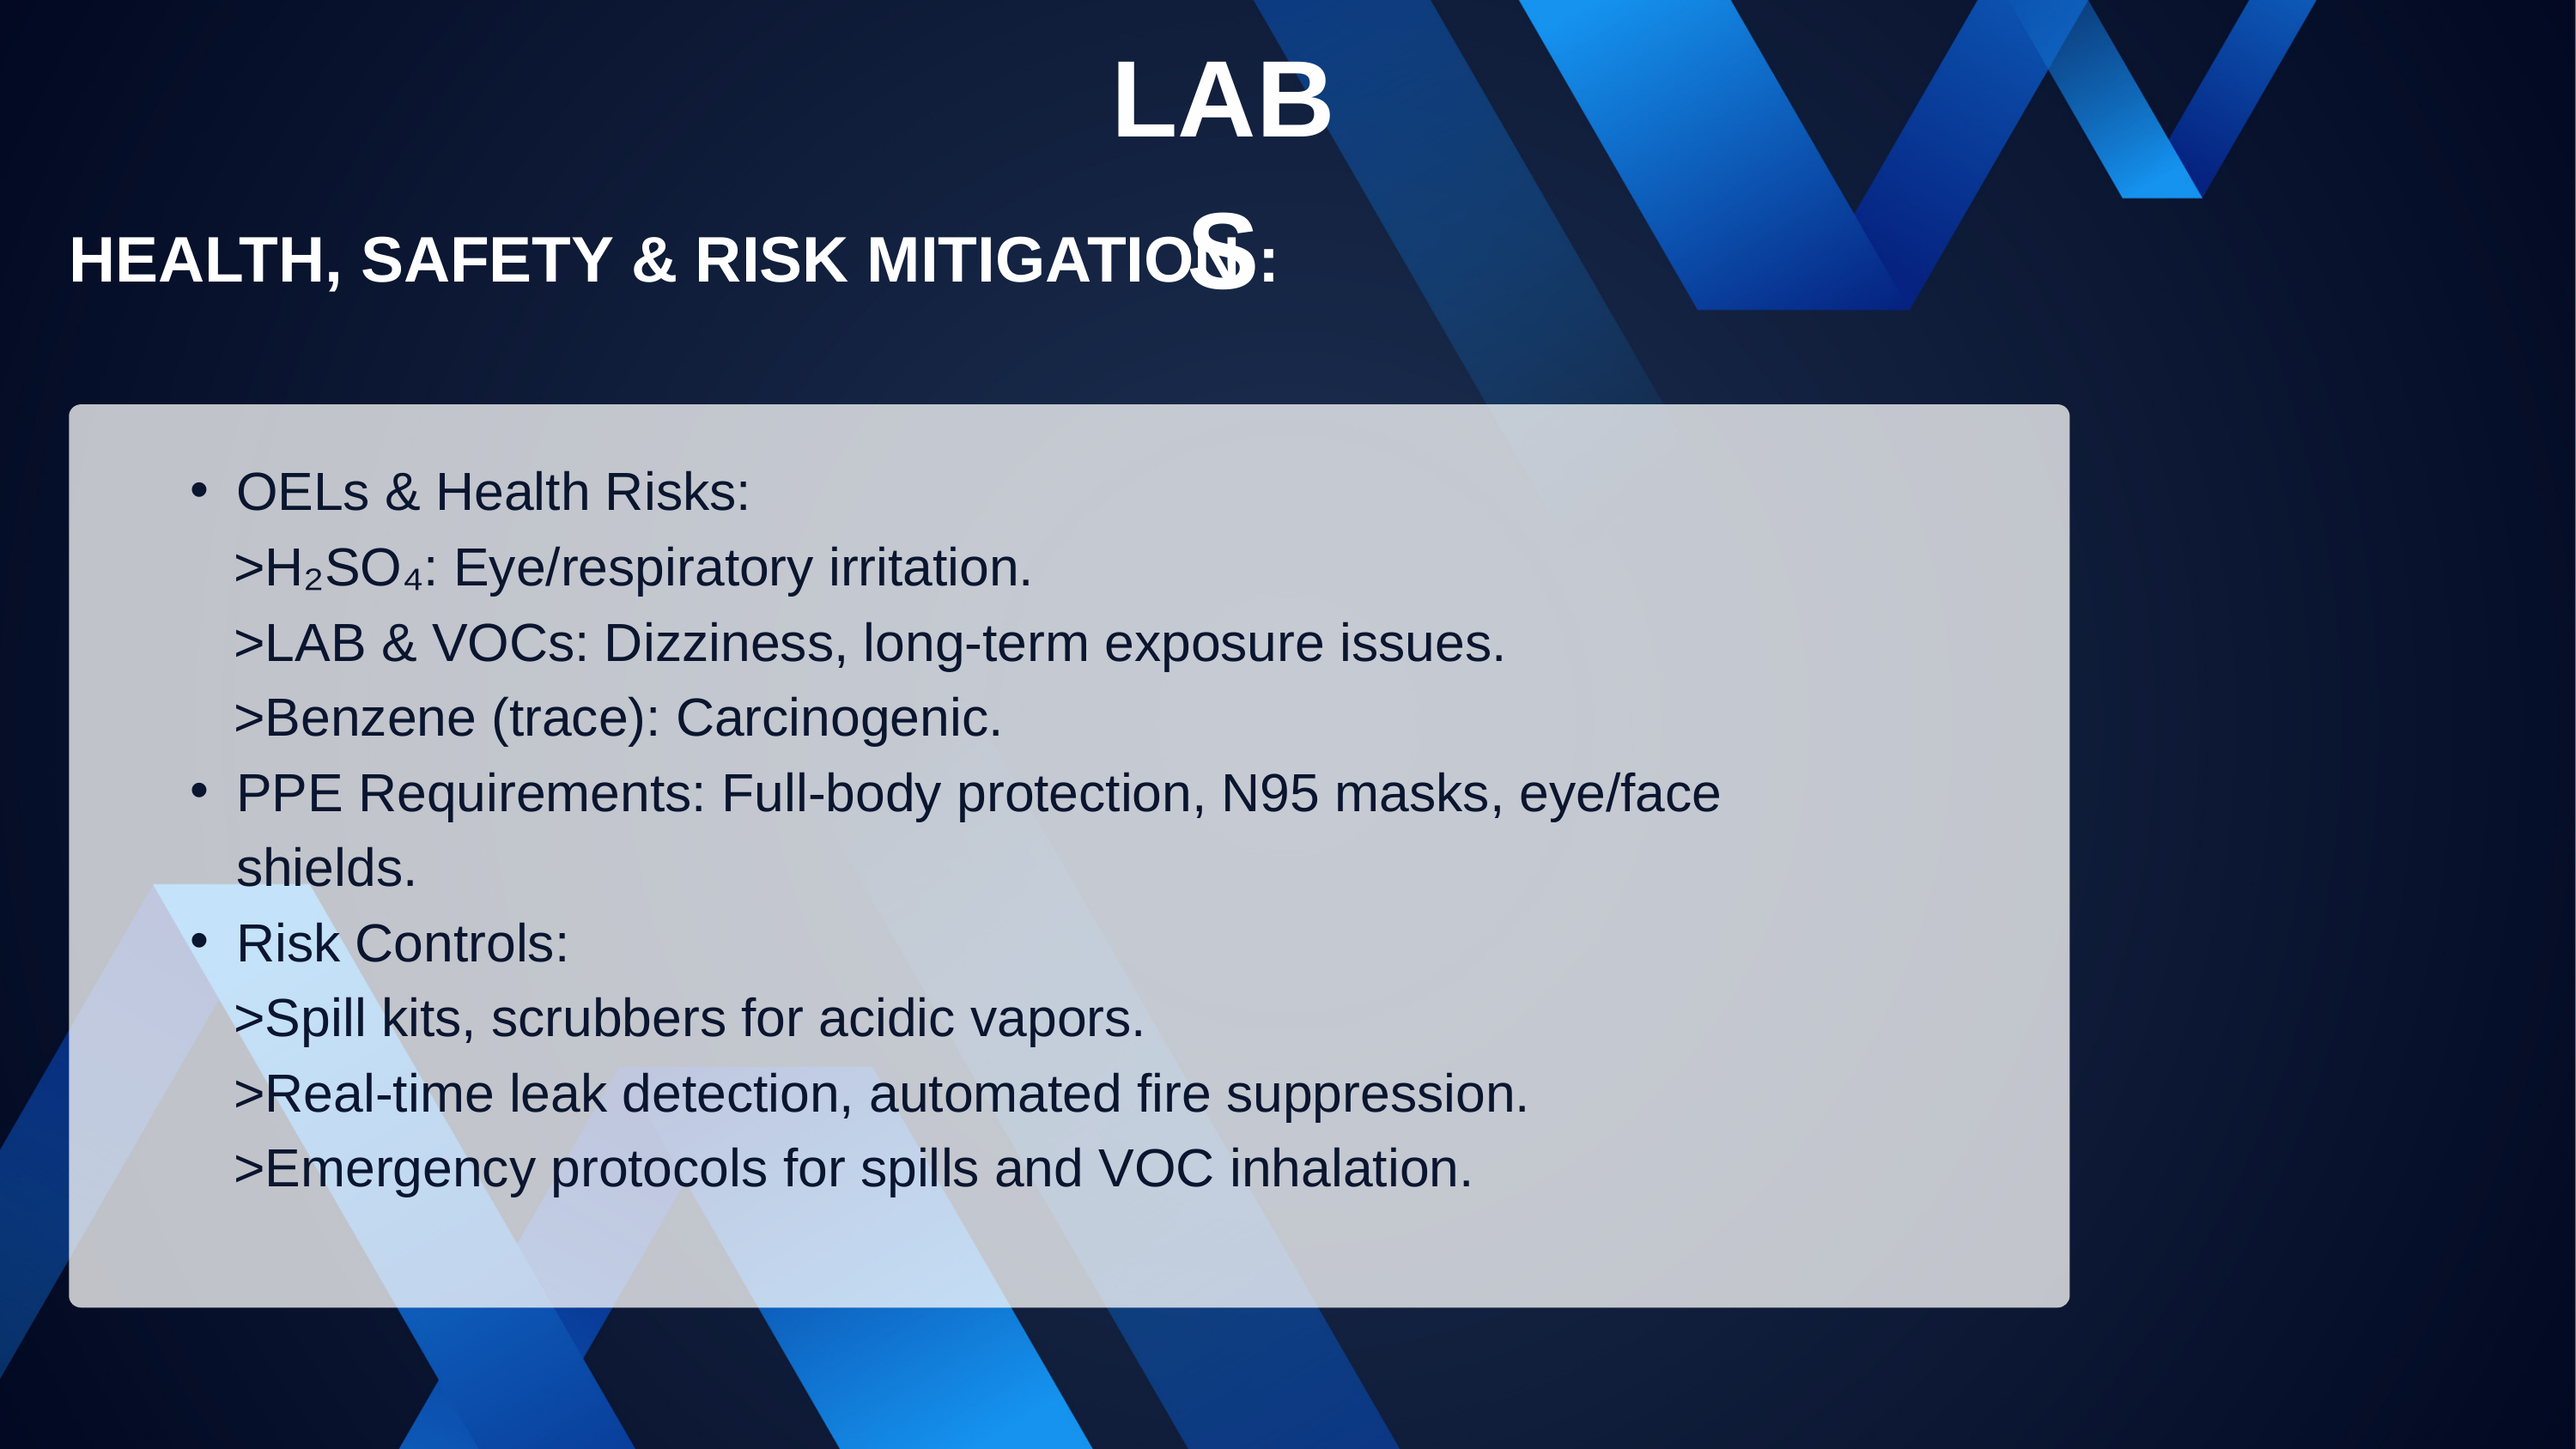

LABS
HEALTH, SAFETY & RISK MITIGATION :

OELs & Health Risks:
      >H₂SO₄: Eye/respiratory irritation.
      >LAB & VOCs: Dizziness, long-term exposure issues.
      >Benzene (trace): Carcinogenic.
PPE Requirements: Full-body protection, N95 masks, eye/face shields.
Risk Controls:
      >Spill kits, scrubbers for acidic vapors.
      >Real-time leak detection, automated fire suppression.
      >Emergency protocols for spills and VOC inhalation.